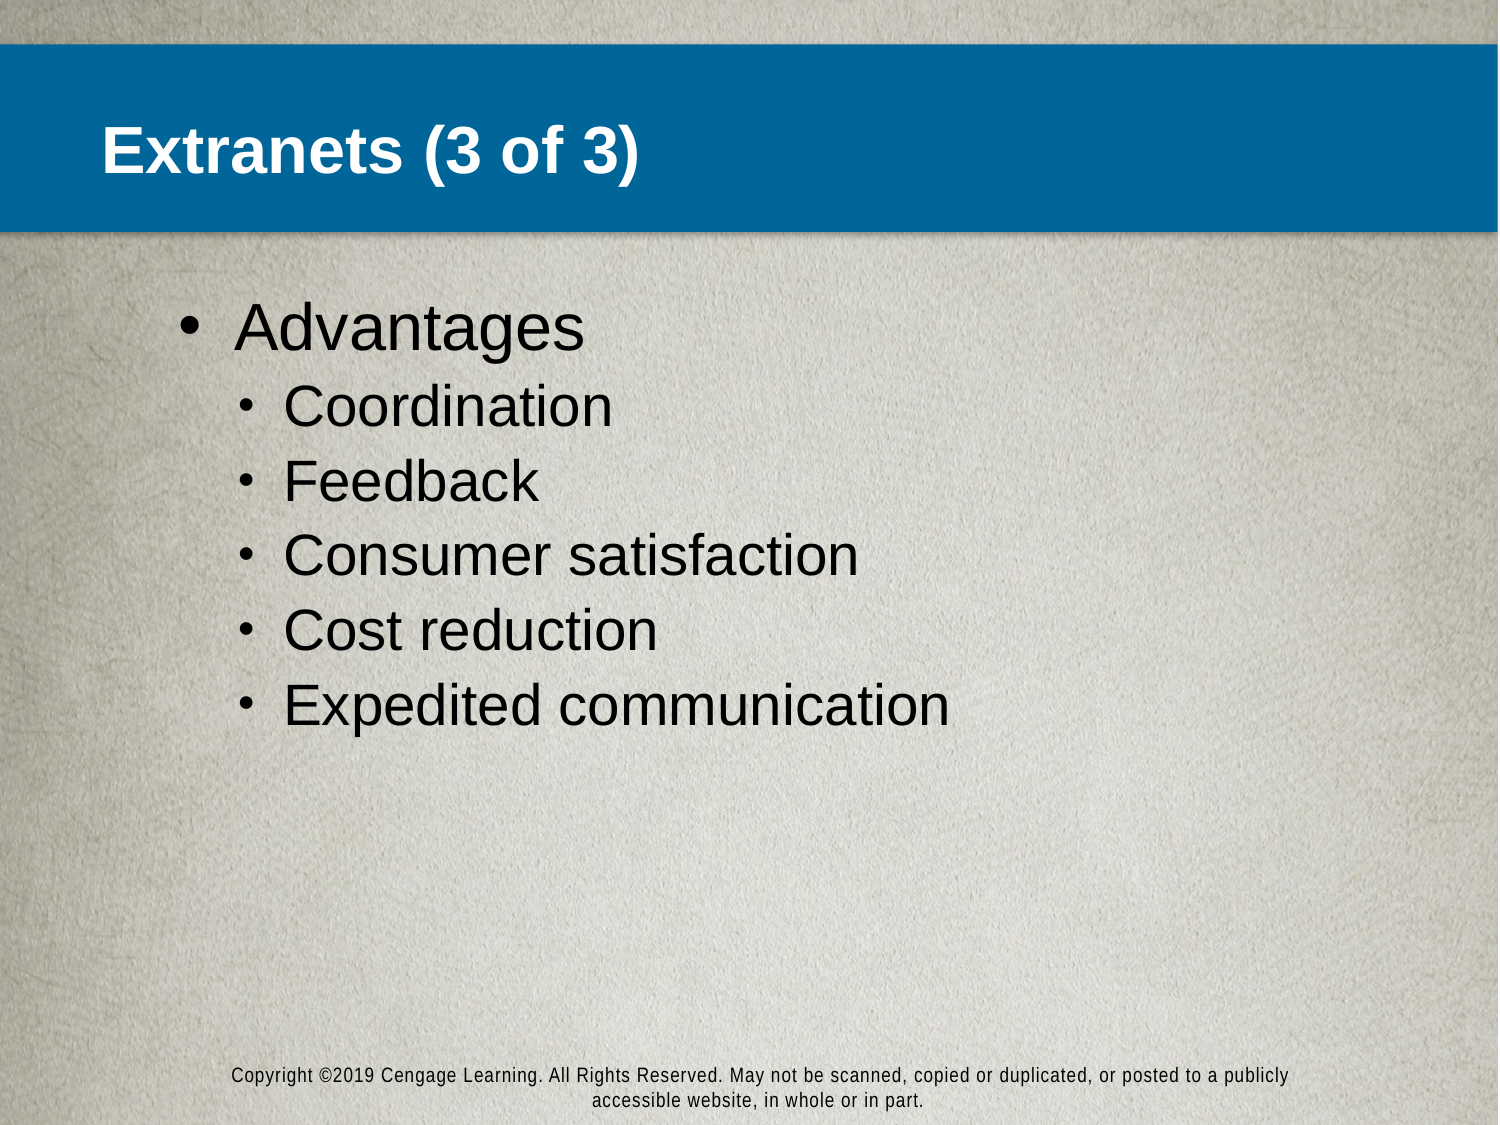

# Extranets (3 of 3)
Advantages
Coordination
Feedback
Consumer satisfaction
Cost reduction
Expedited communication